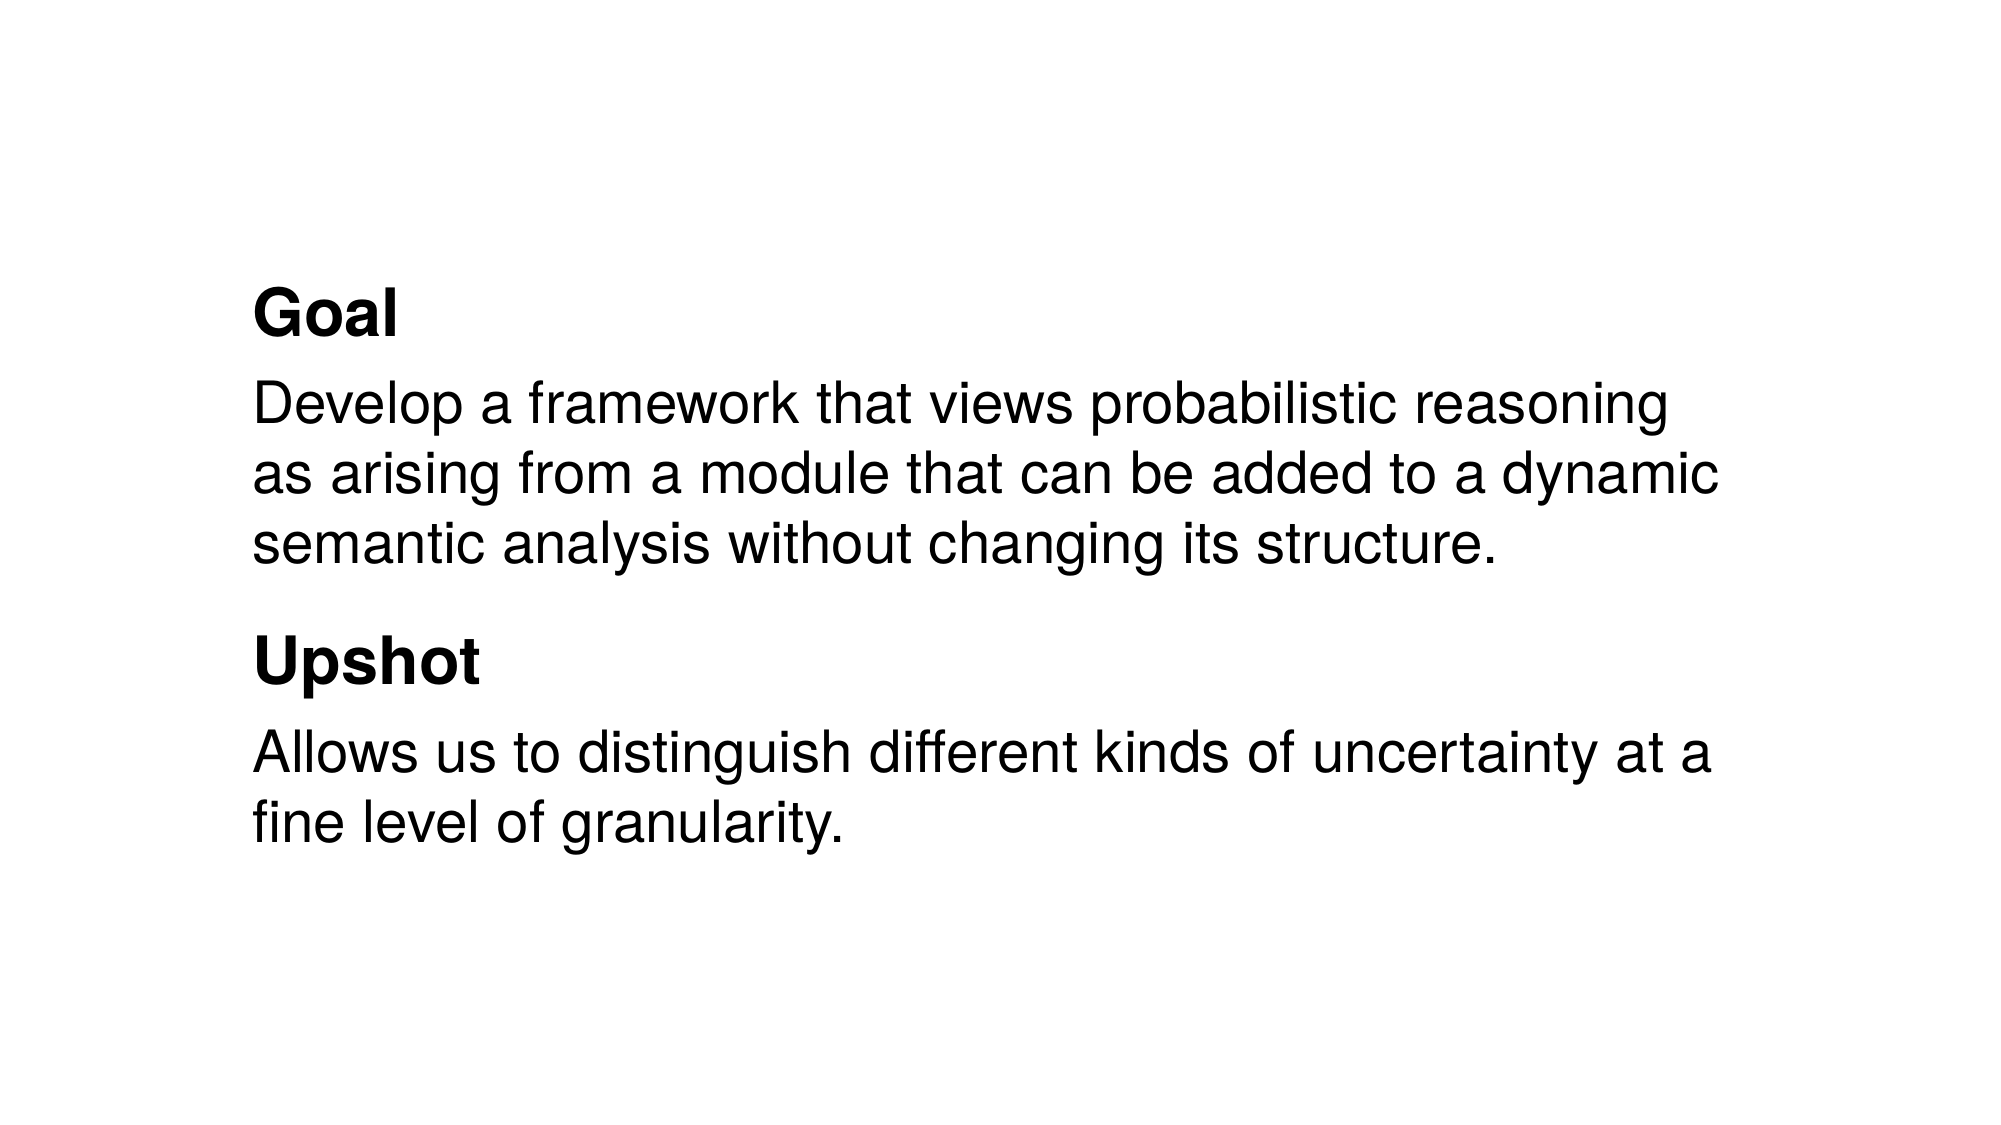

Goal
Develop a framework that views probabilistic reasoning as arising from a module that can be added to a dynamic semantic analysis without changing its structure.
Upshot
Allows us to distinguish different kinds of uncertainty at a fine level of granularity.